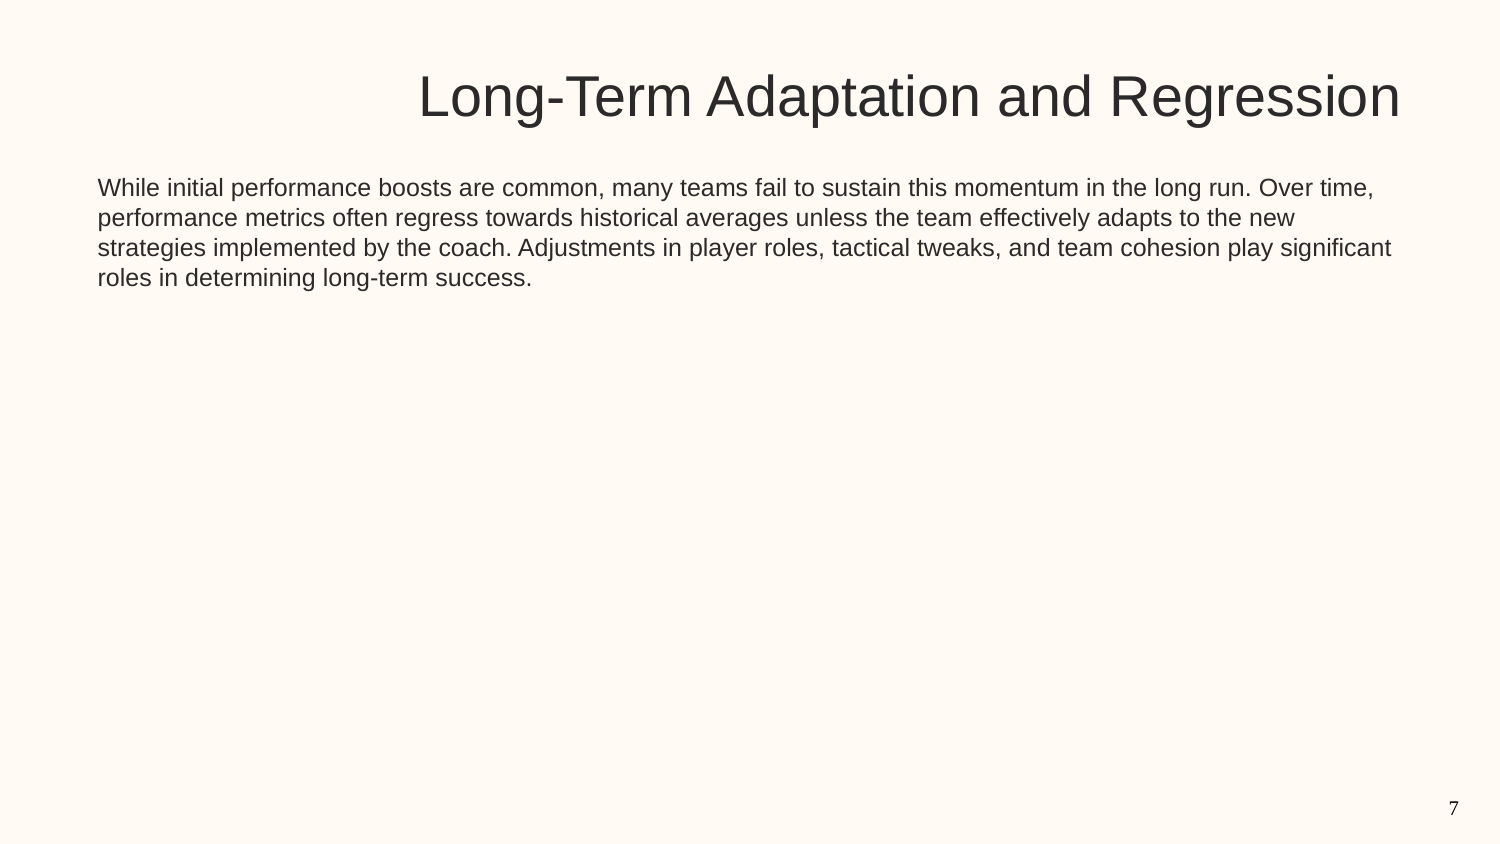

# Long-Term Adaptation and Regression
While initial performance boosts are common, many teams fail to sustain this momentum in the long run. Over time, performance metrics often regress towards historical averages unless the team effectively adapts to the new strategies implemented by the coach. Adjustments in player roles, tactical tweaks, and team cohesion play significant roles in determining long-term success.